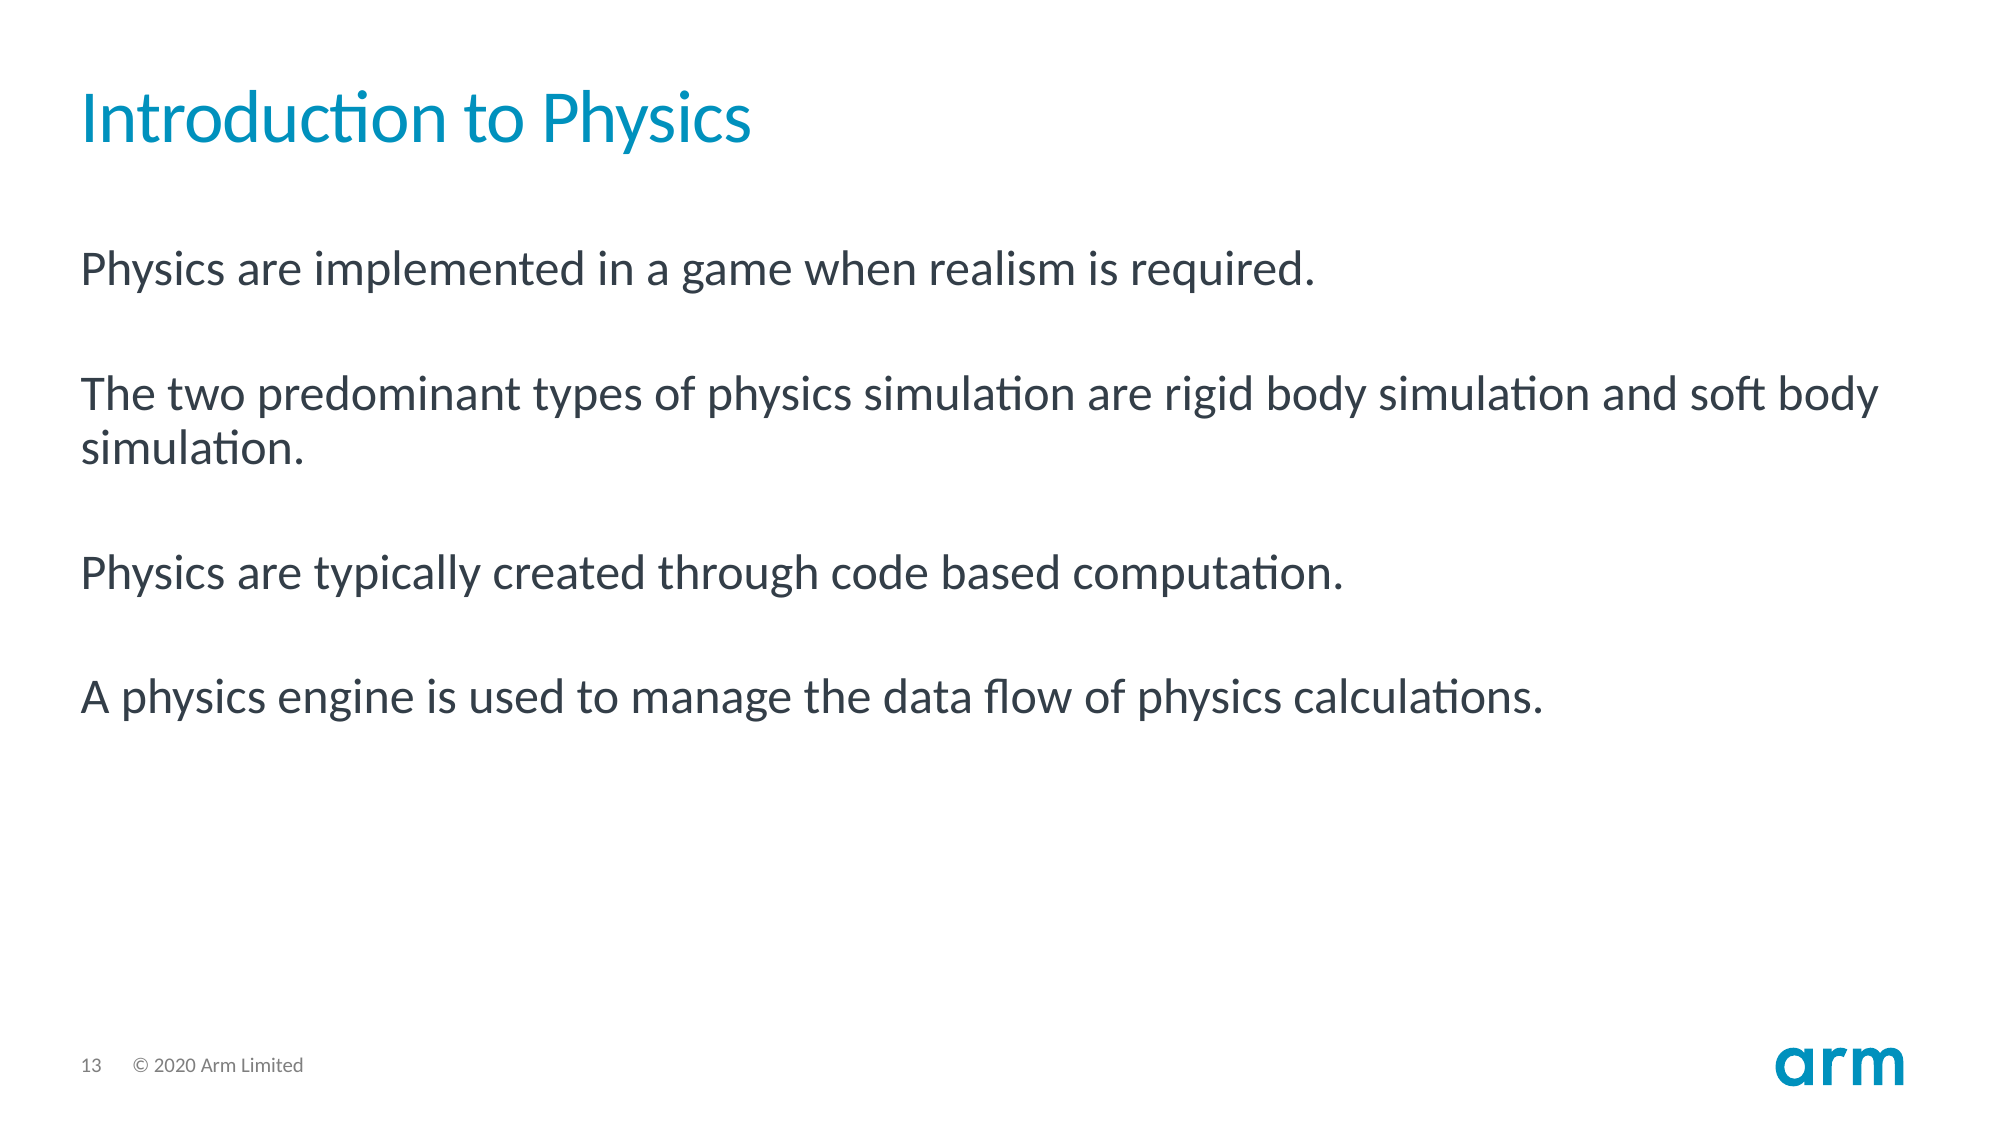

# Introduction to Physics
Physics are implemented in a game when realism is required.

The two predominant types of physics simulation are rigid body simulation and soft body simulation.

Physics are typically created through code based computation.

A physics engine is used to manage the data flow of physics calculations.